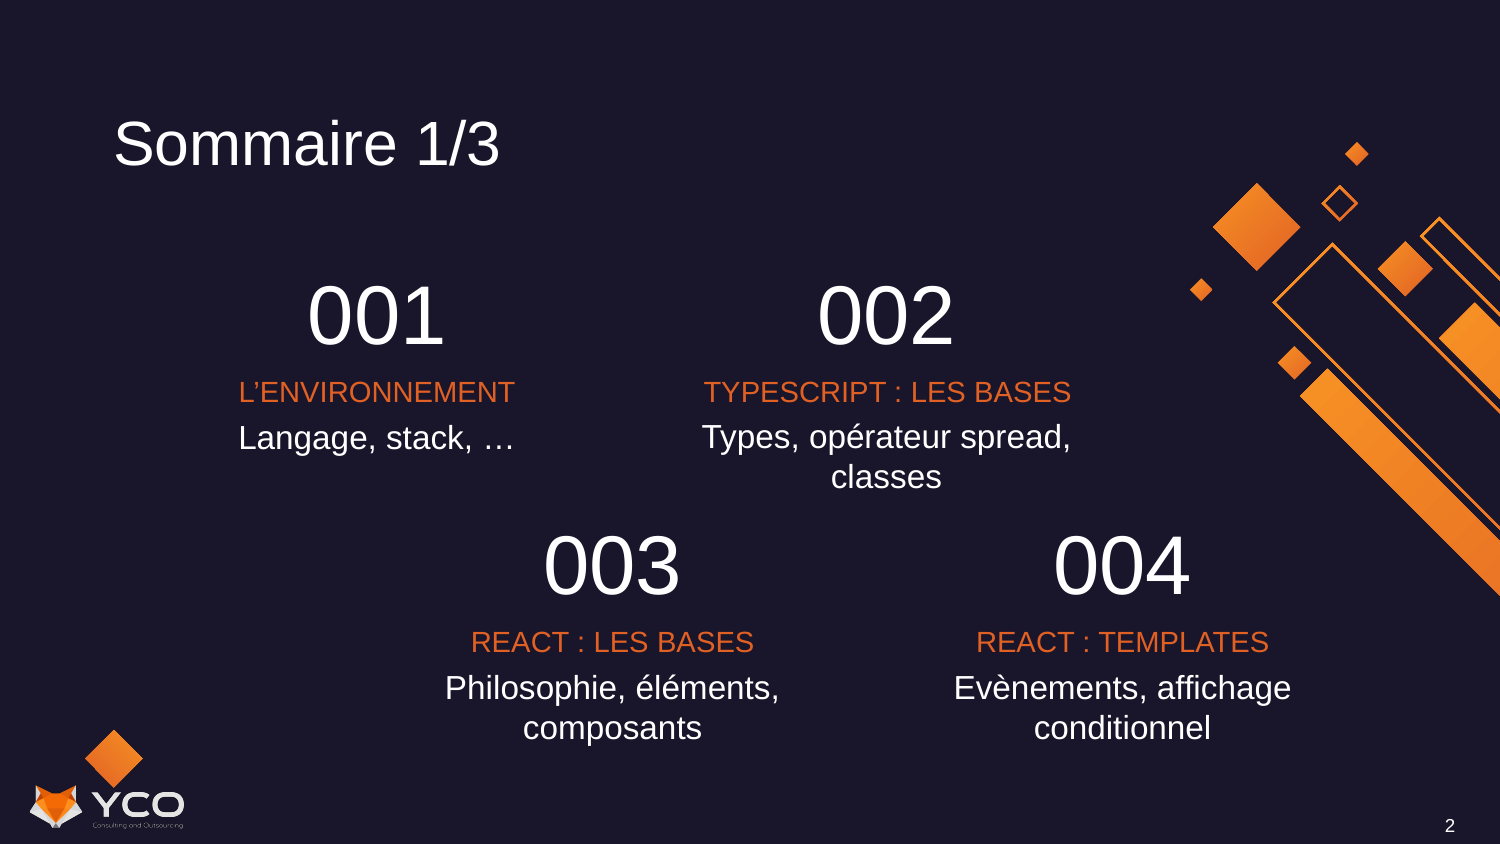

Sommaire 1/3
002
# 001
L’ENVIRONNEMENT
TYPESCRIPT : LES BASES
Types, opérateur spread, classes
Langage, stack, …
003
004
REACT : LES BASES

REACT : TEMPLATES
Philosophie, éléments, composants

Evènements, affichage conditionnel